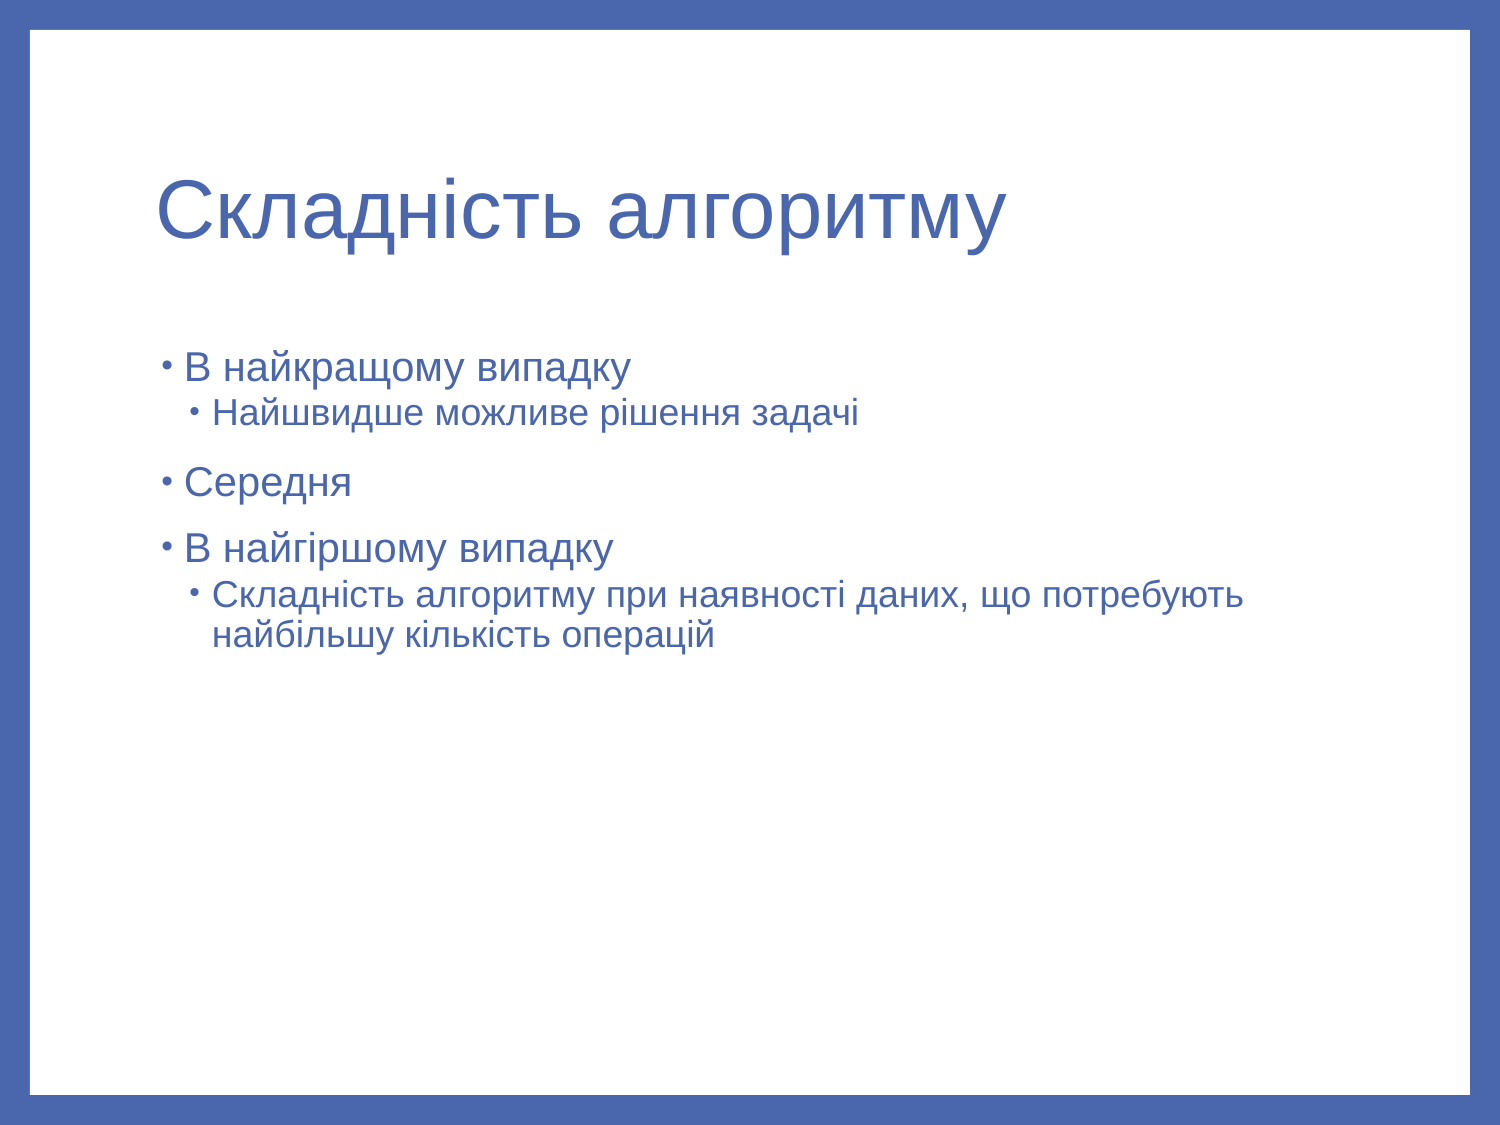

# Складність алгоритму
В найкращому випадку
Найшвидше можливе рішення задачі
Середня
В найгіршому випадку
Складність алгоритму при наявності даних, що потребують найбільшу кількість операцій